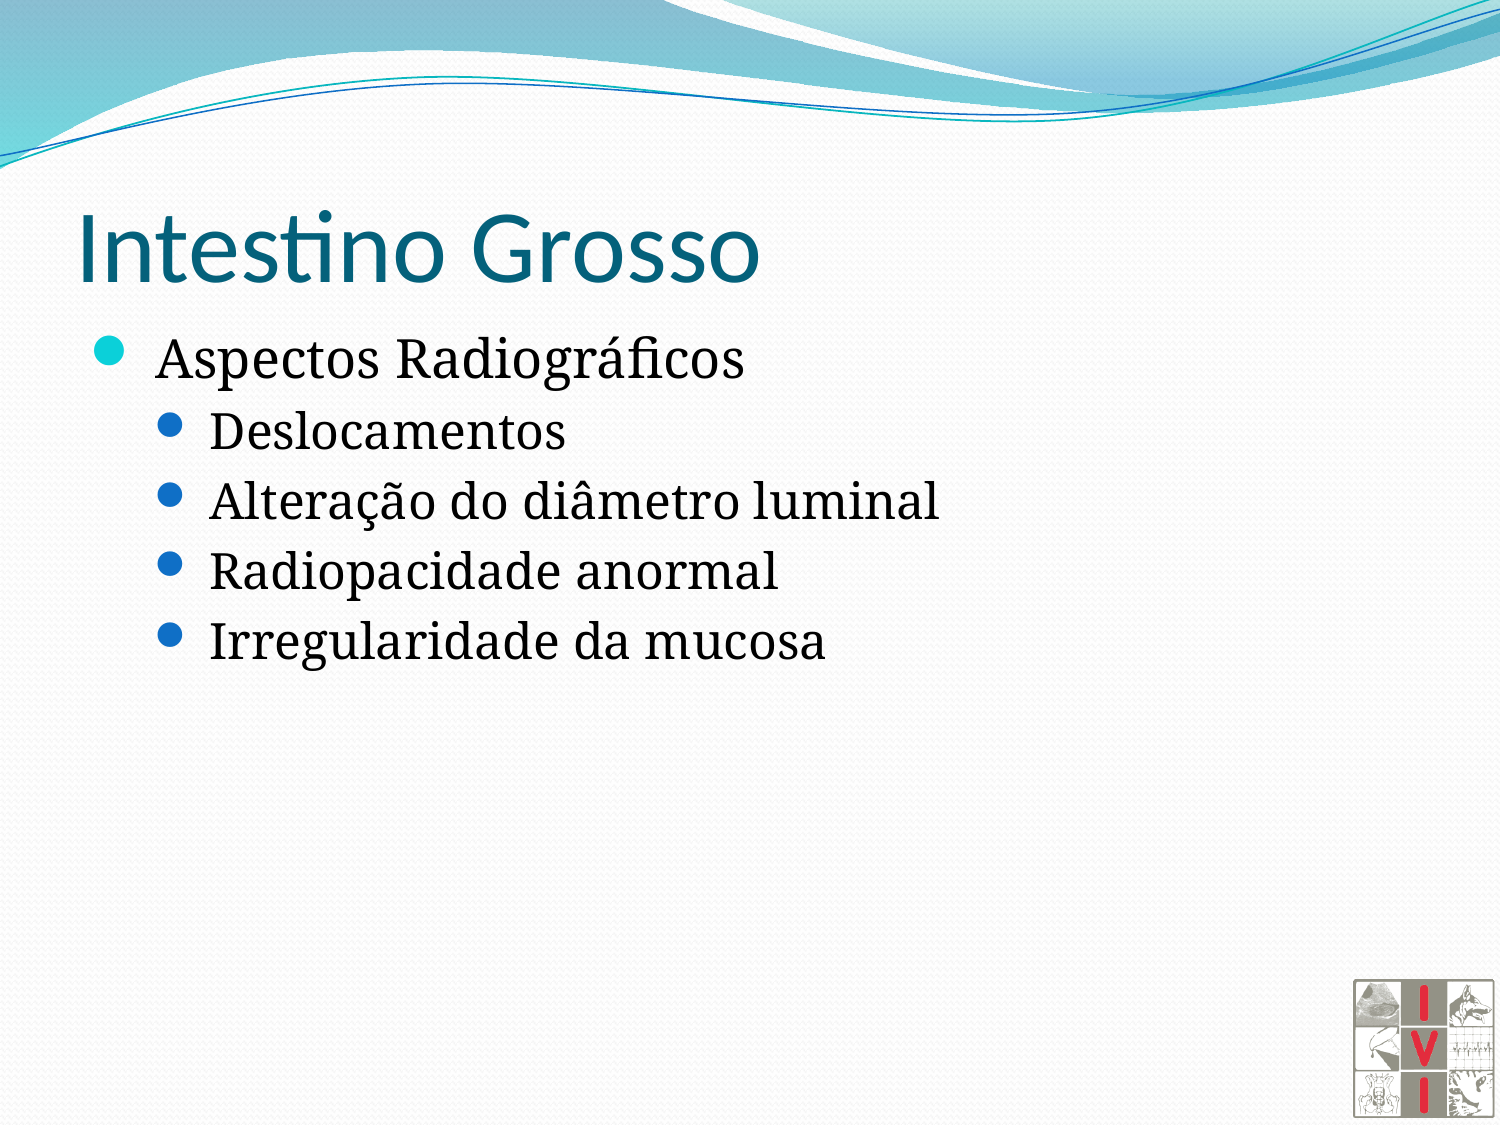

# Intestino Grosso
 Aspectos Radiográficos
 Deslocamentos
 Alteração do diâmetro luminal
 Radiopacidade anormal
 Irregularidade da mucosa